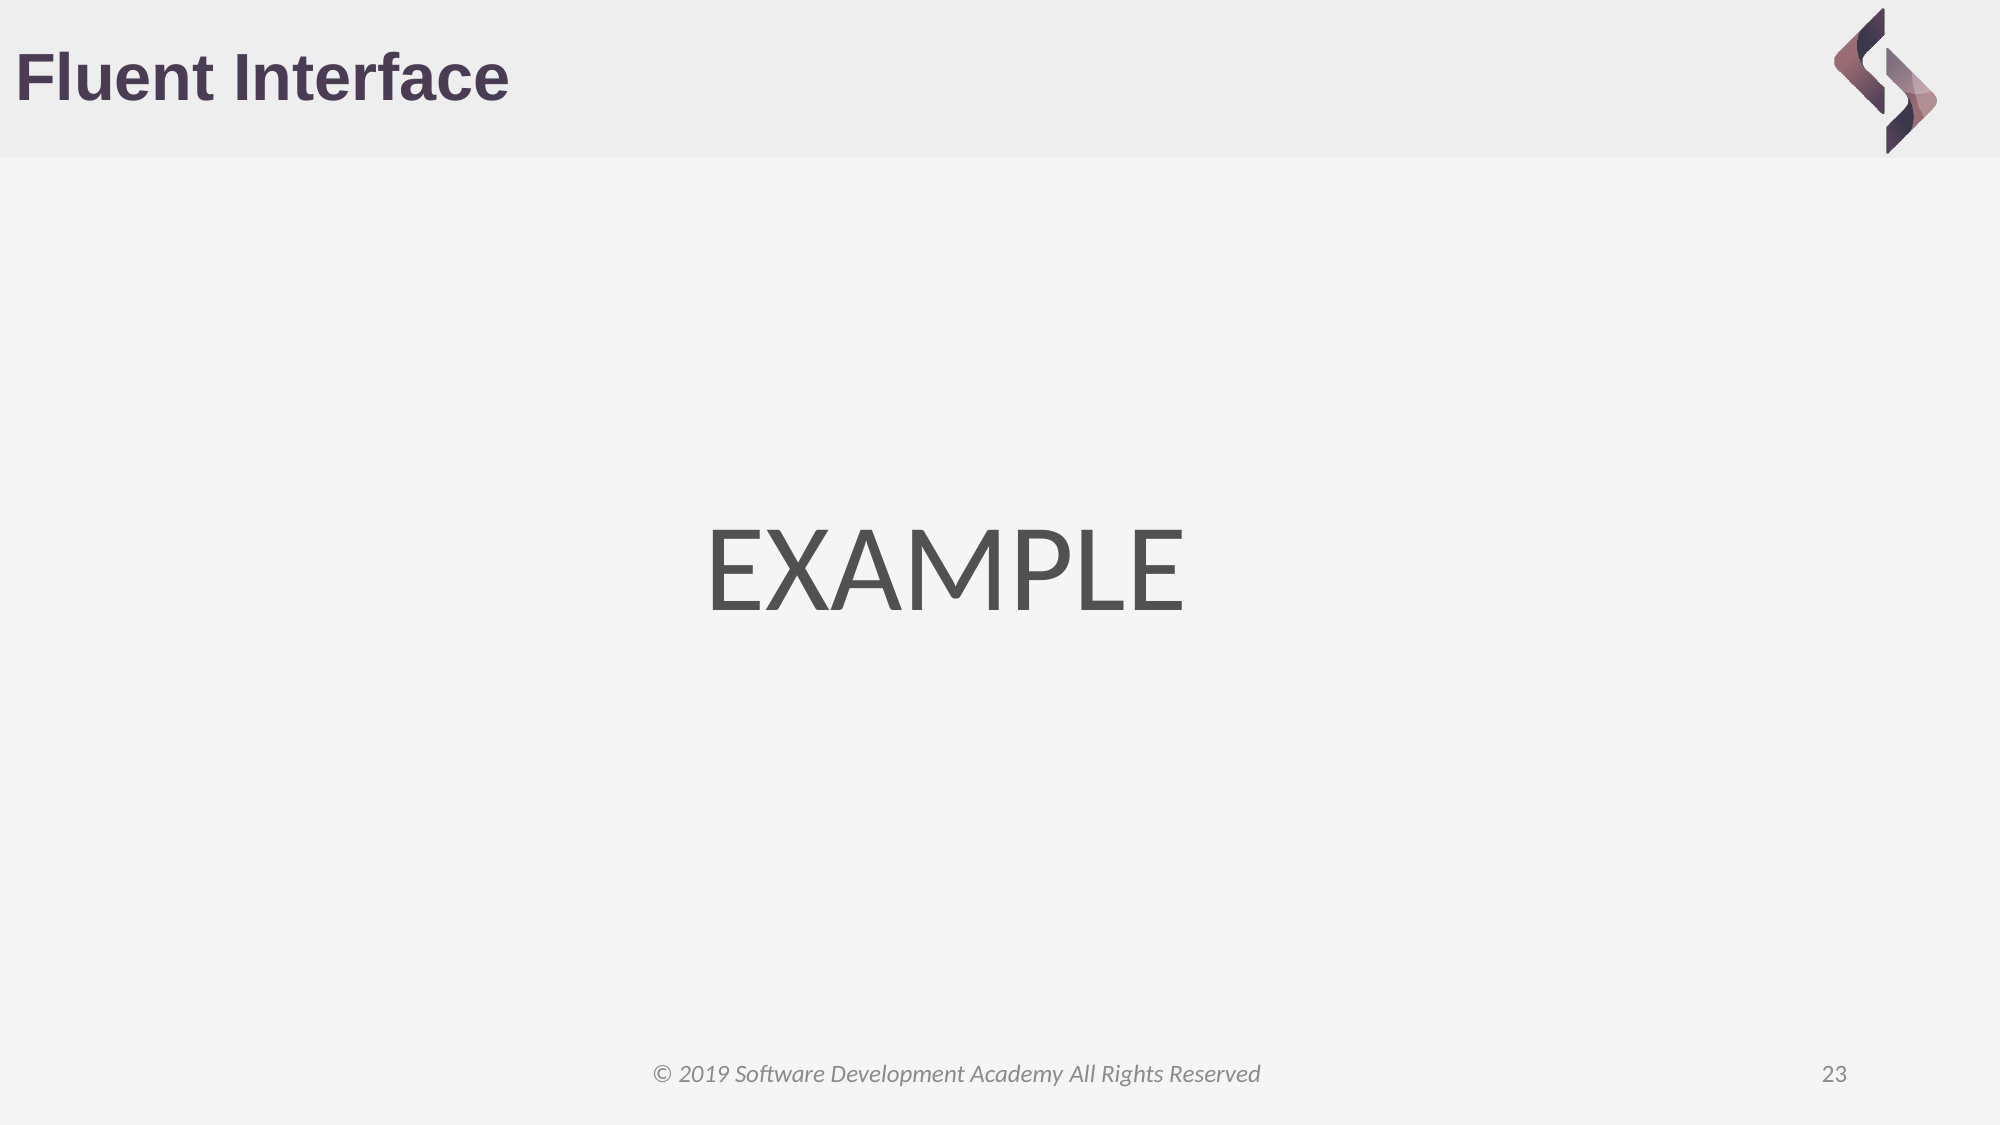

# Fluent Interface
EXAMPLE
© 2019 Software Development Academy All Rights Reserved
23